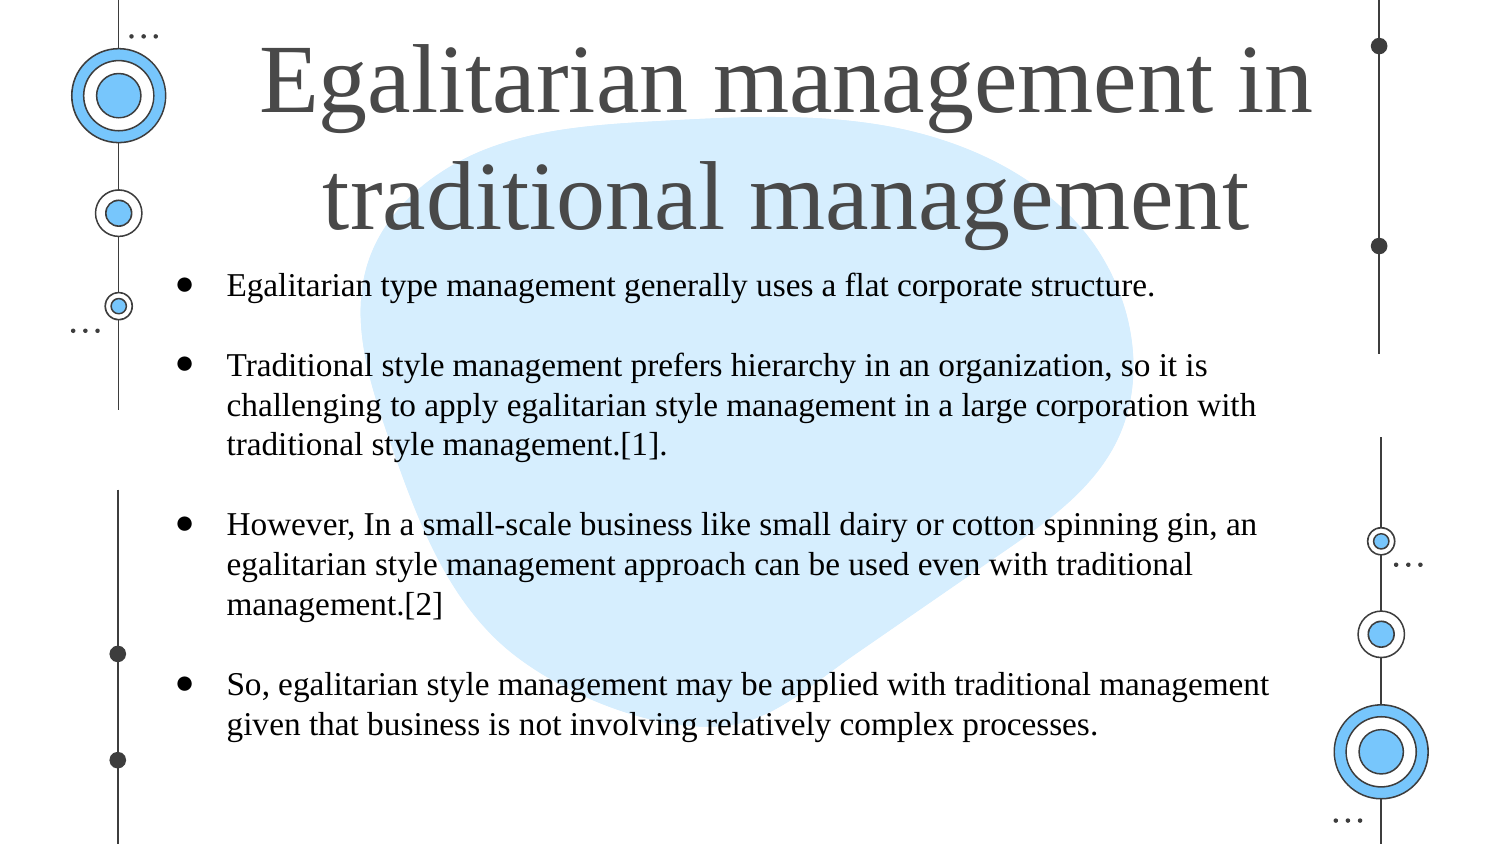

# Egalitarian management in traditional management
Egalitarian type management generally uses a flat corporate structure.

Traditional style management prefers hierarchy in an organization, so it is challenging to apply egalitarian style management in a large corporation with traditional style management.[1].

However, In a small-scale business like small dairy or cotton spinning gin, an egalitarian style management approach can be used even with traditional management.[2]

So, egalitarian style management may be applied with traditional management given that business is not involving relatively complex processes.